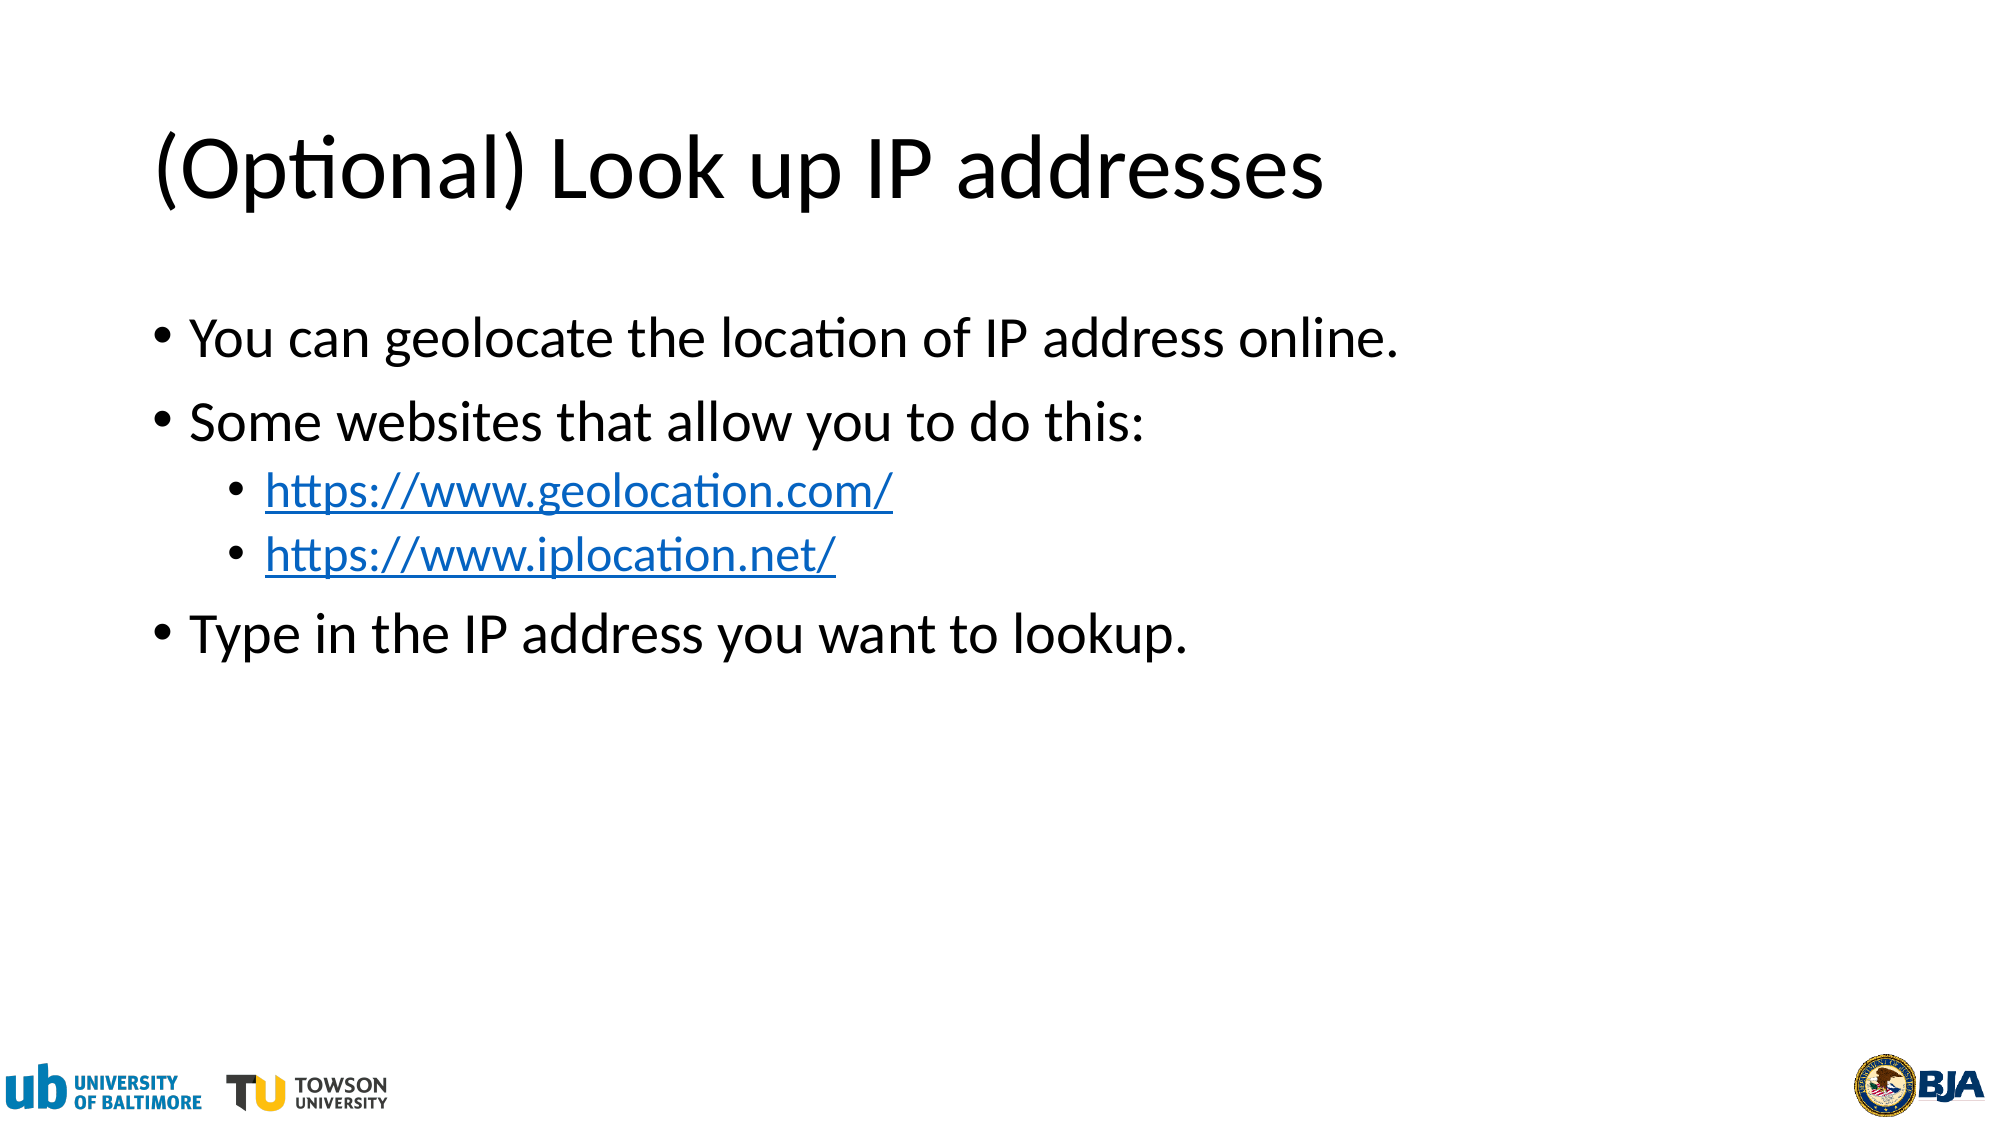

# (Optional) Look up IP addresses
You can geolocate the location of IP address online.
Some websites that allow you to do this:
https://www.geolocation.com/
https://www.iplocation.net/
Type in the IP address you want to lookup.